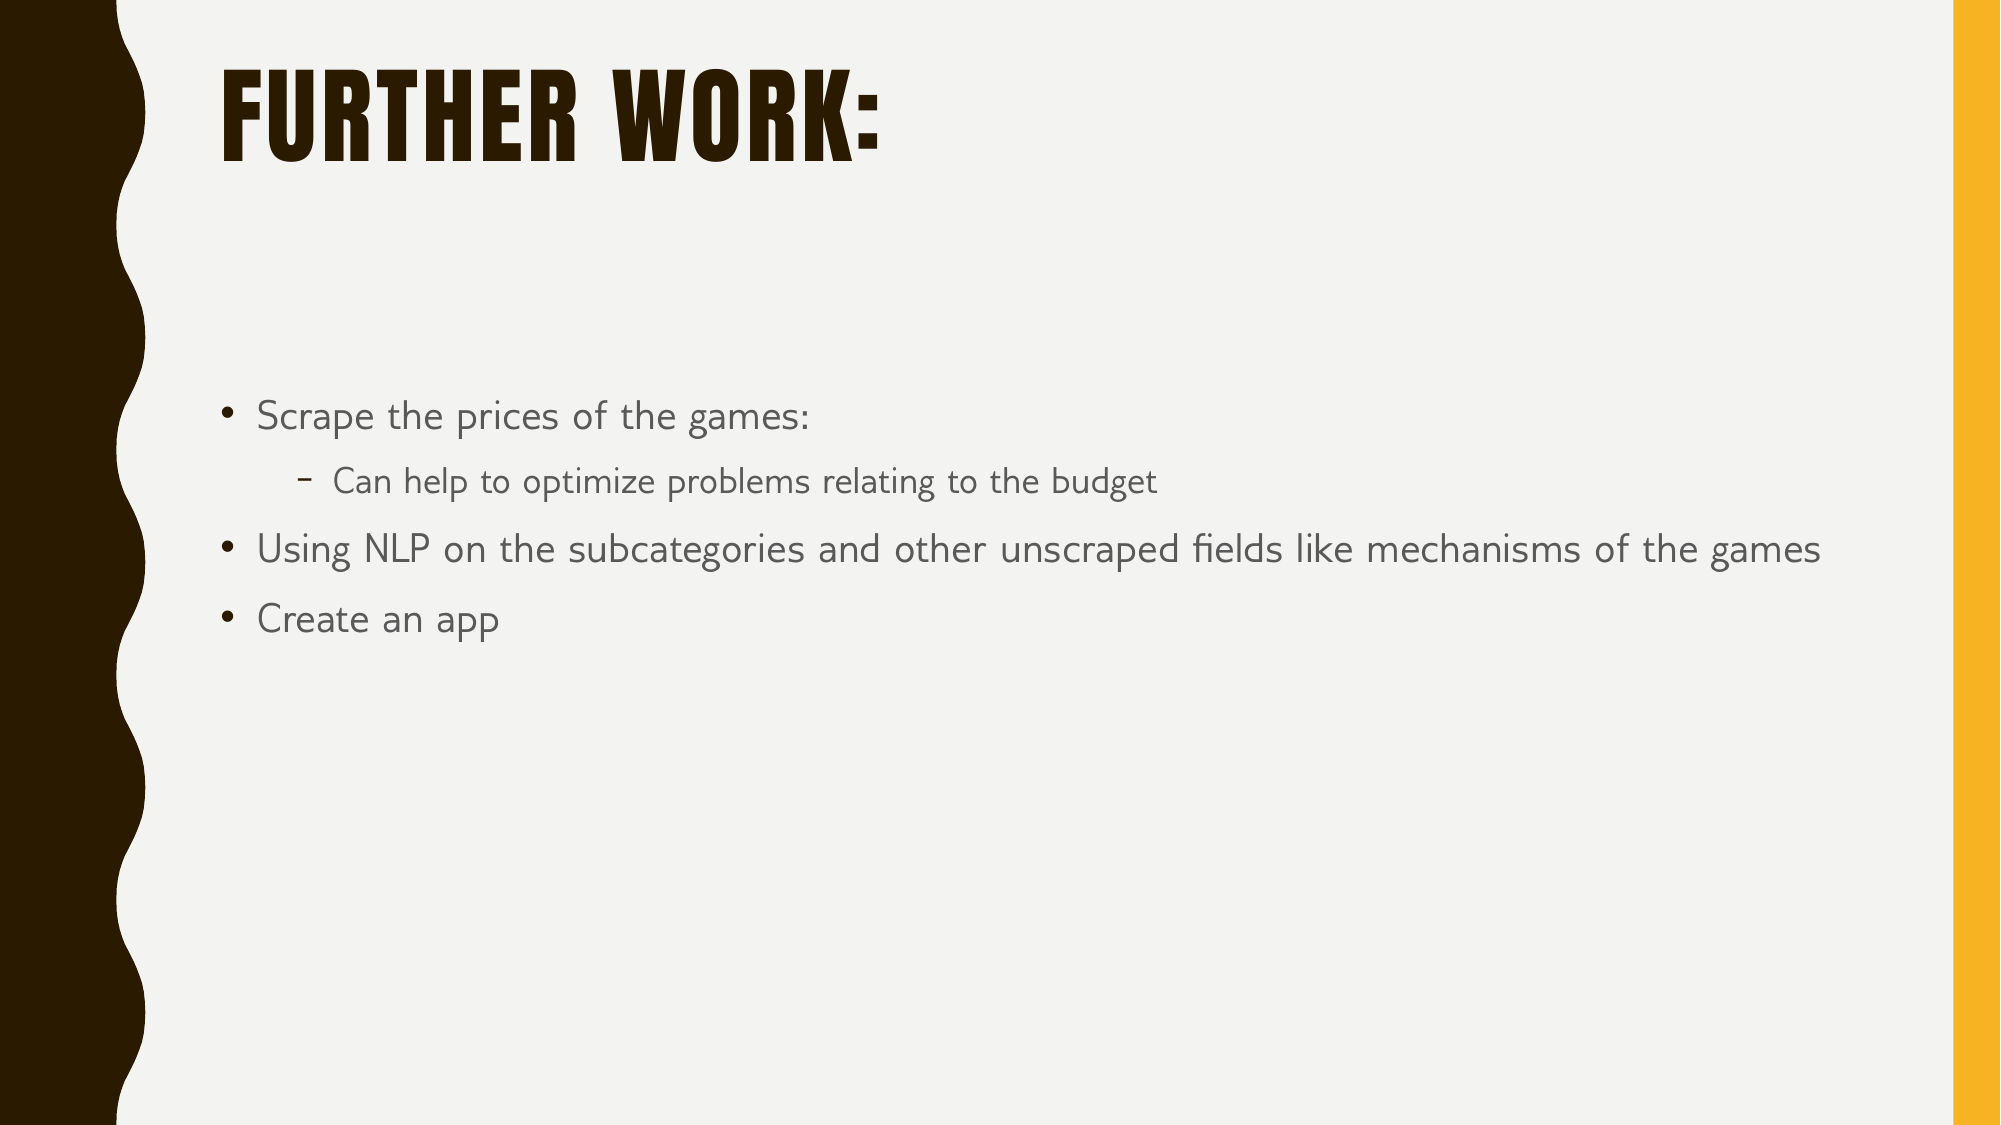

# Further Work:
Scrape the prices of the games:
Can help to optimize problems relating to the budget
Using NLP on the subcategories and other unscraped fields like mechanisms of the games
Create an app